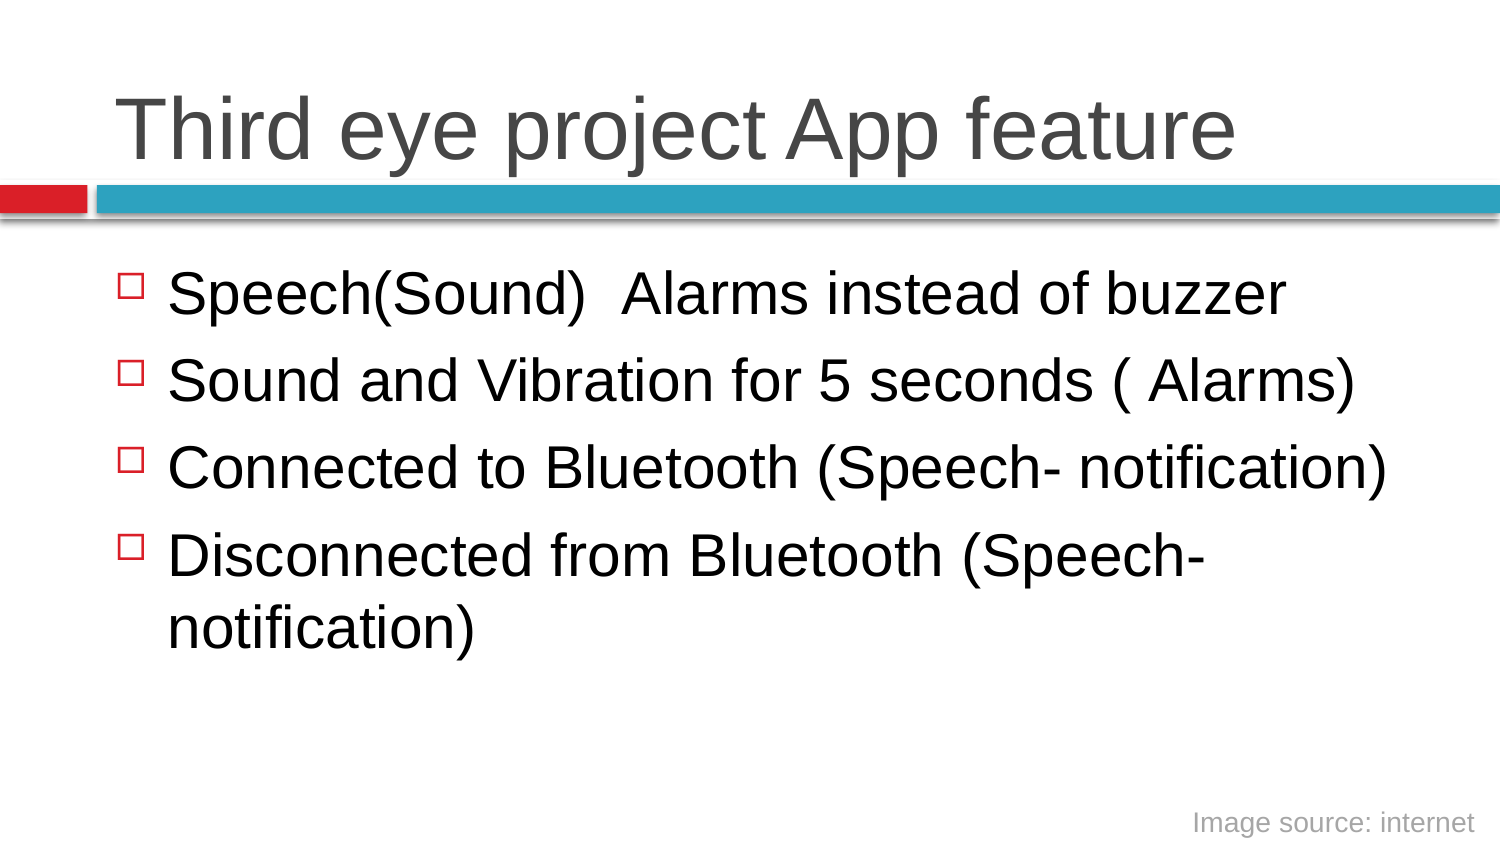

# Third eye project App feature
Speech(Sound)  Alarms instead of buzzer
Sound and Vibration for 5 seconds ( Alarms)
Connected to Bluetooth (Speech- notification)
Disconnected from Bluetooth (Speech- notification)

Image source: internet